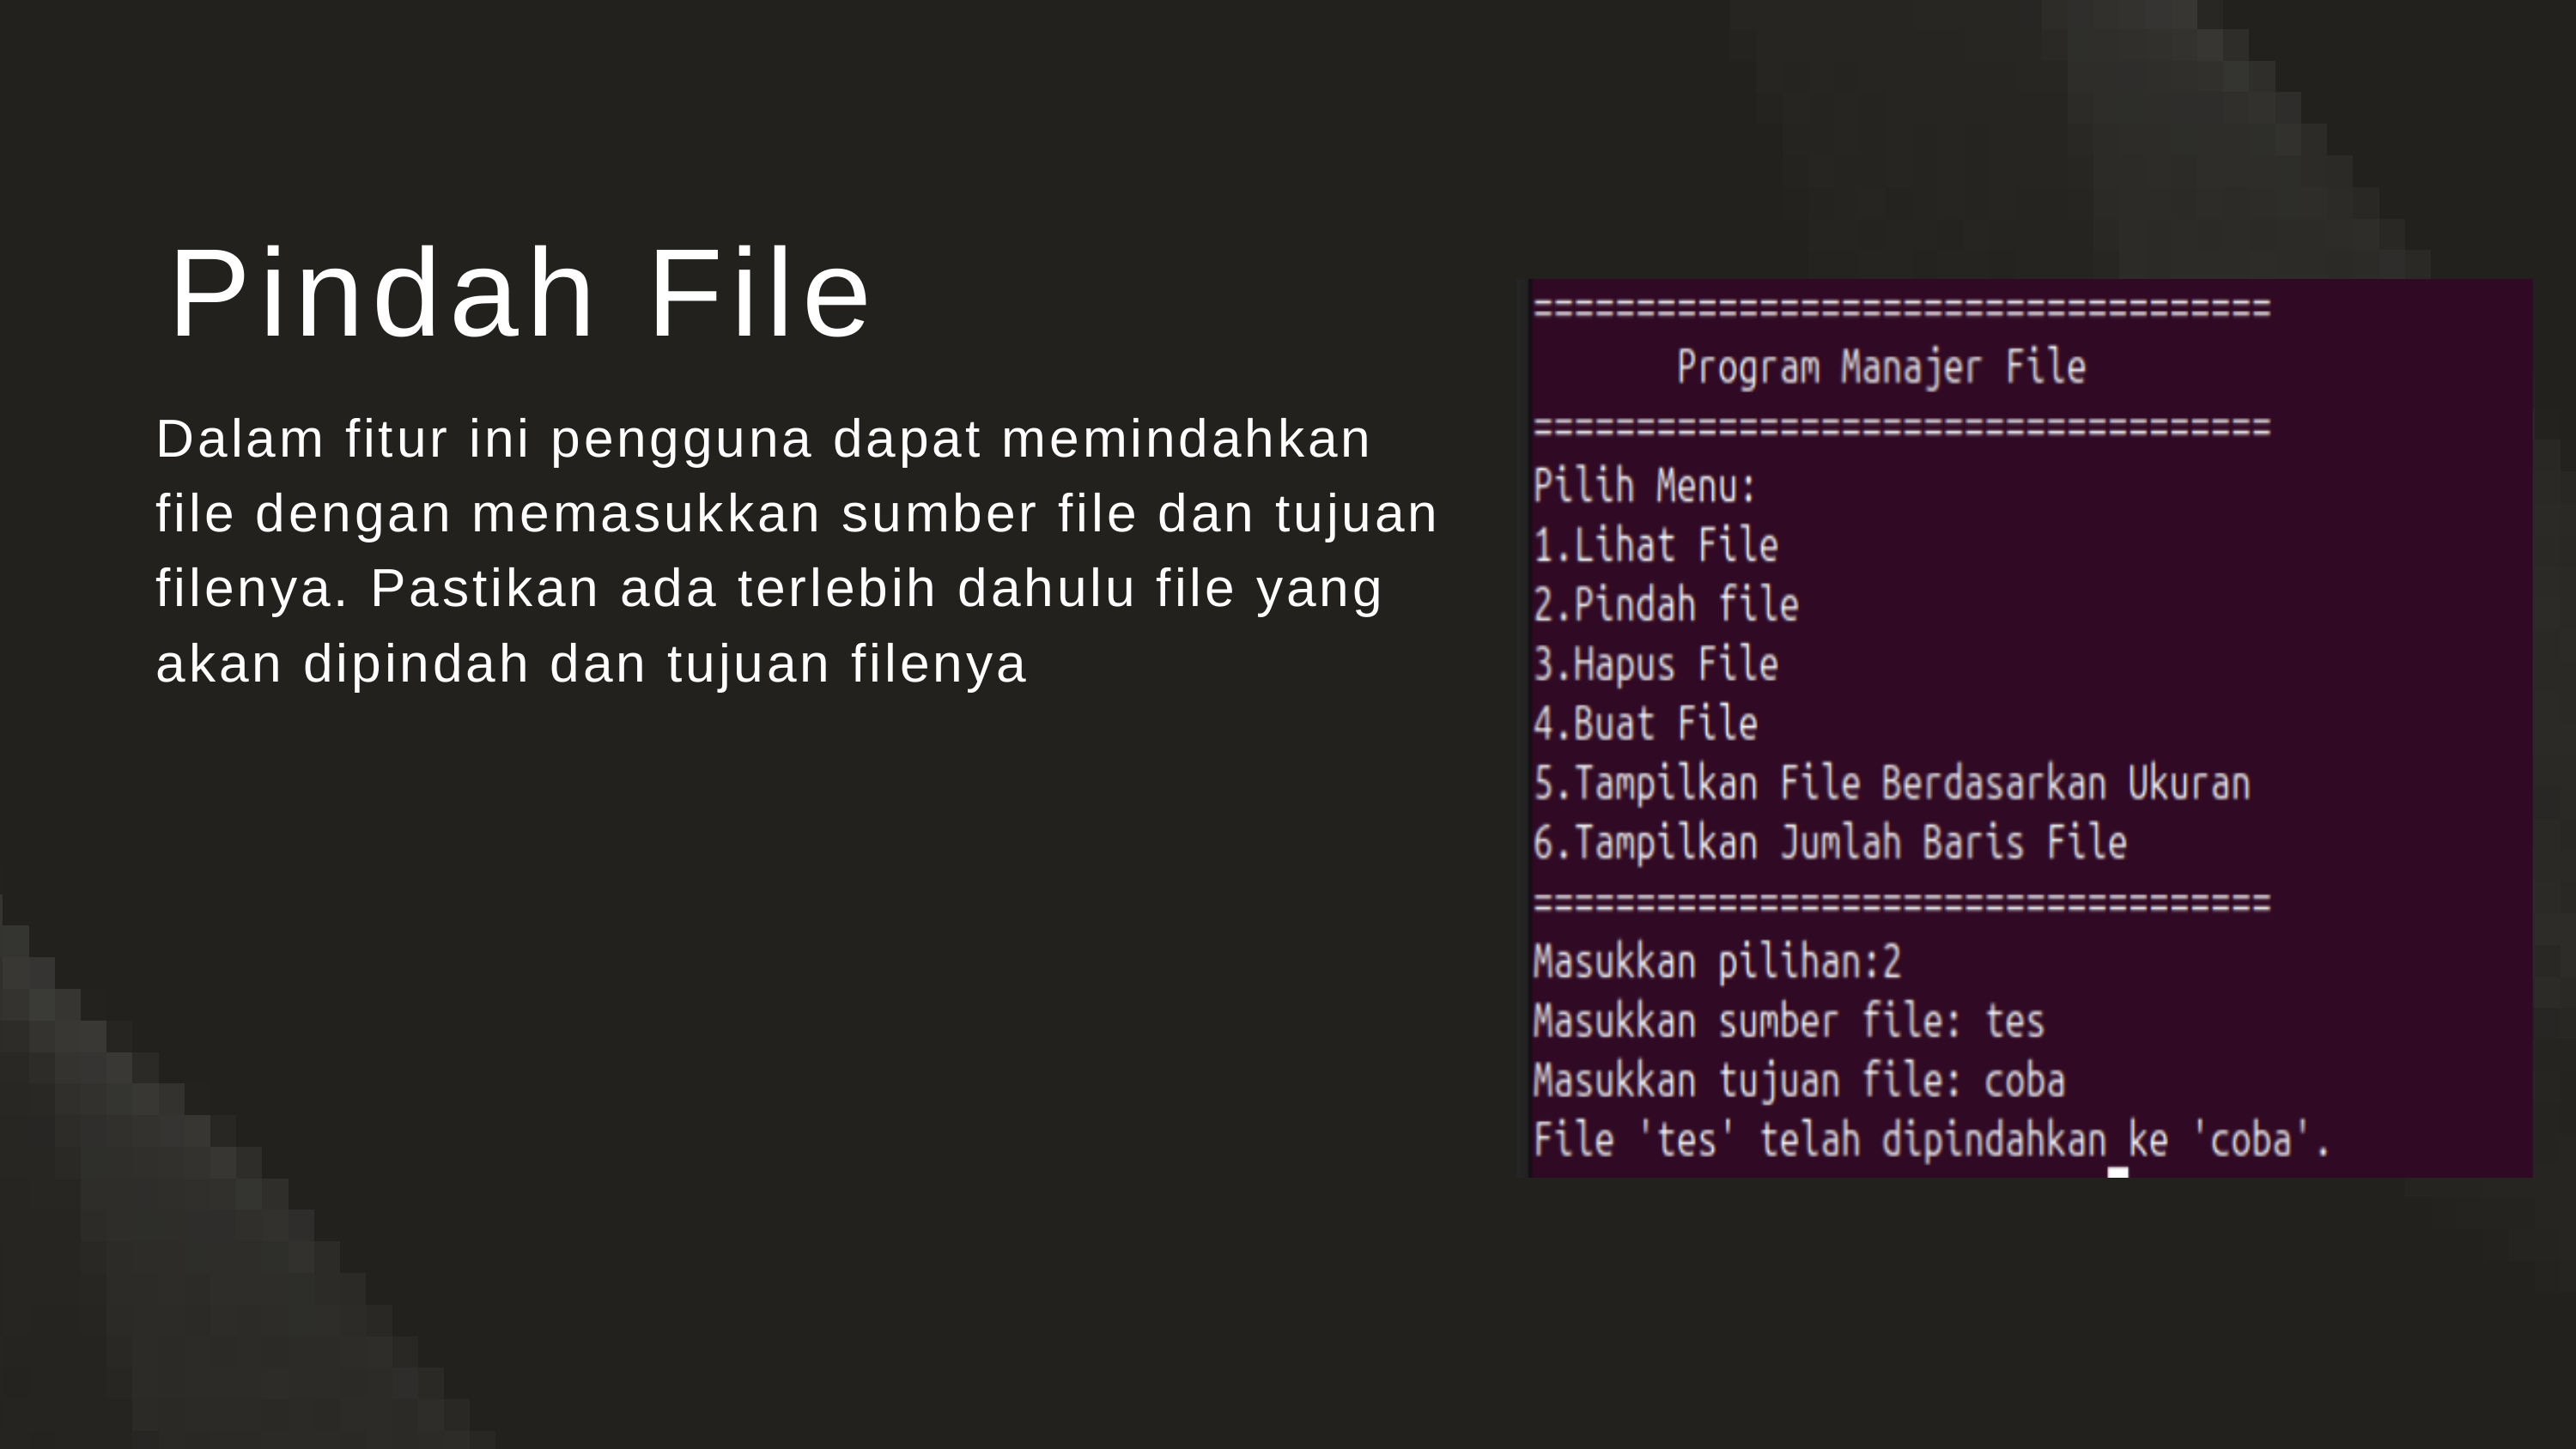

Pindah File

Dalam fitur ini pengguna dapat memindahkan file dengan memasukkan sumber file dan tujuan filenya. Pastikan ada terlebih dahulu file yang akan dipindah dan tujuan filenya